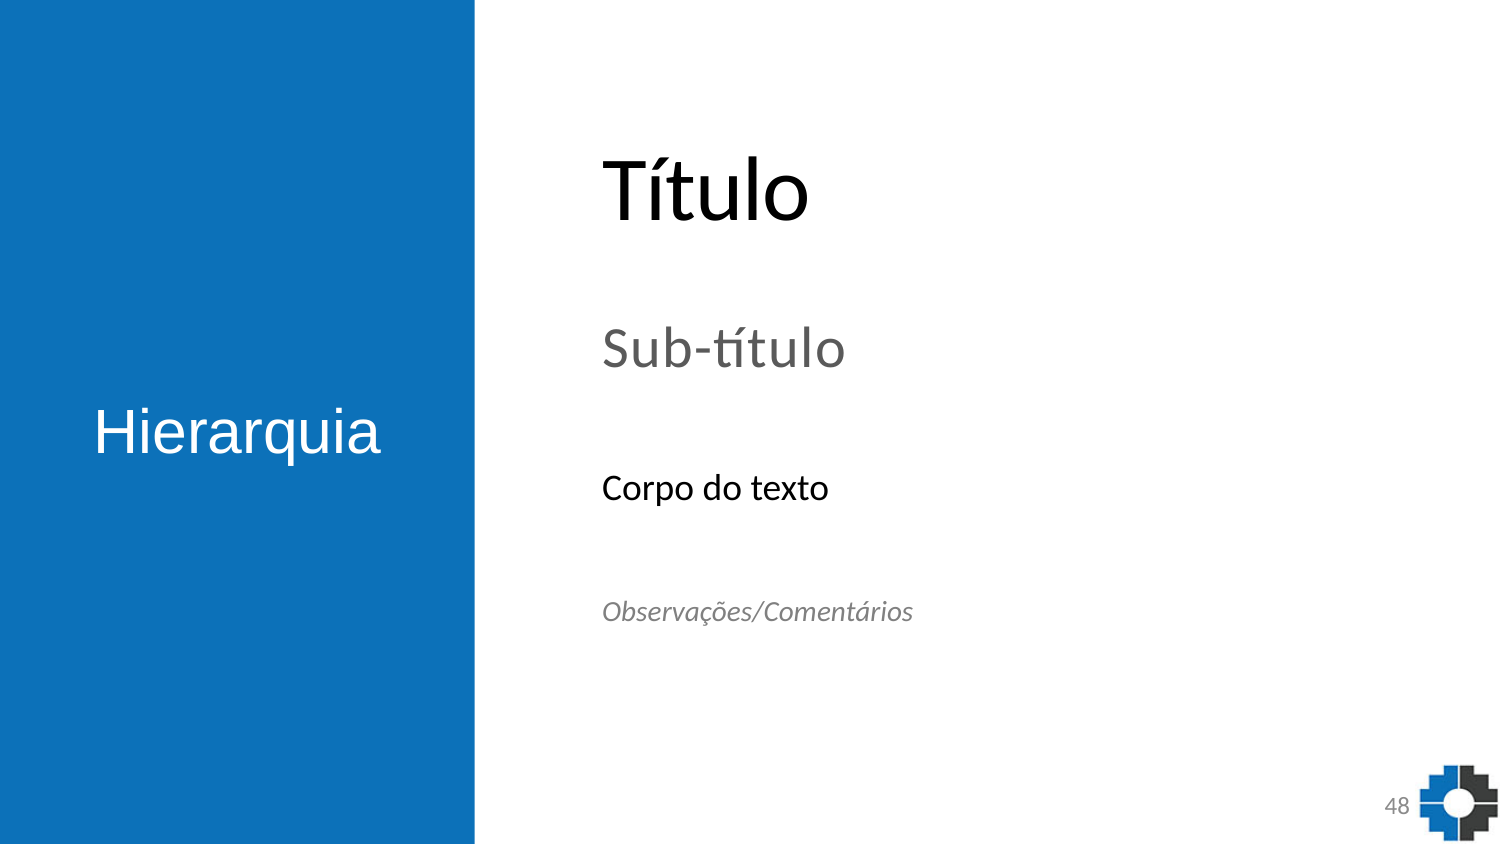

# Hierarquia
Título

Sub-título

Corpo do texto

Observações/Comentários
48